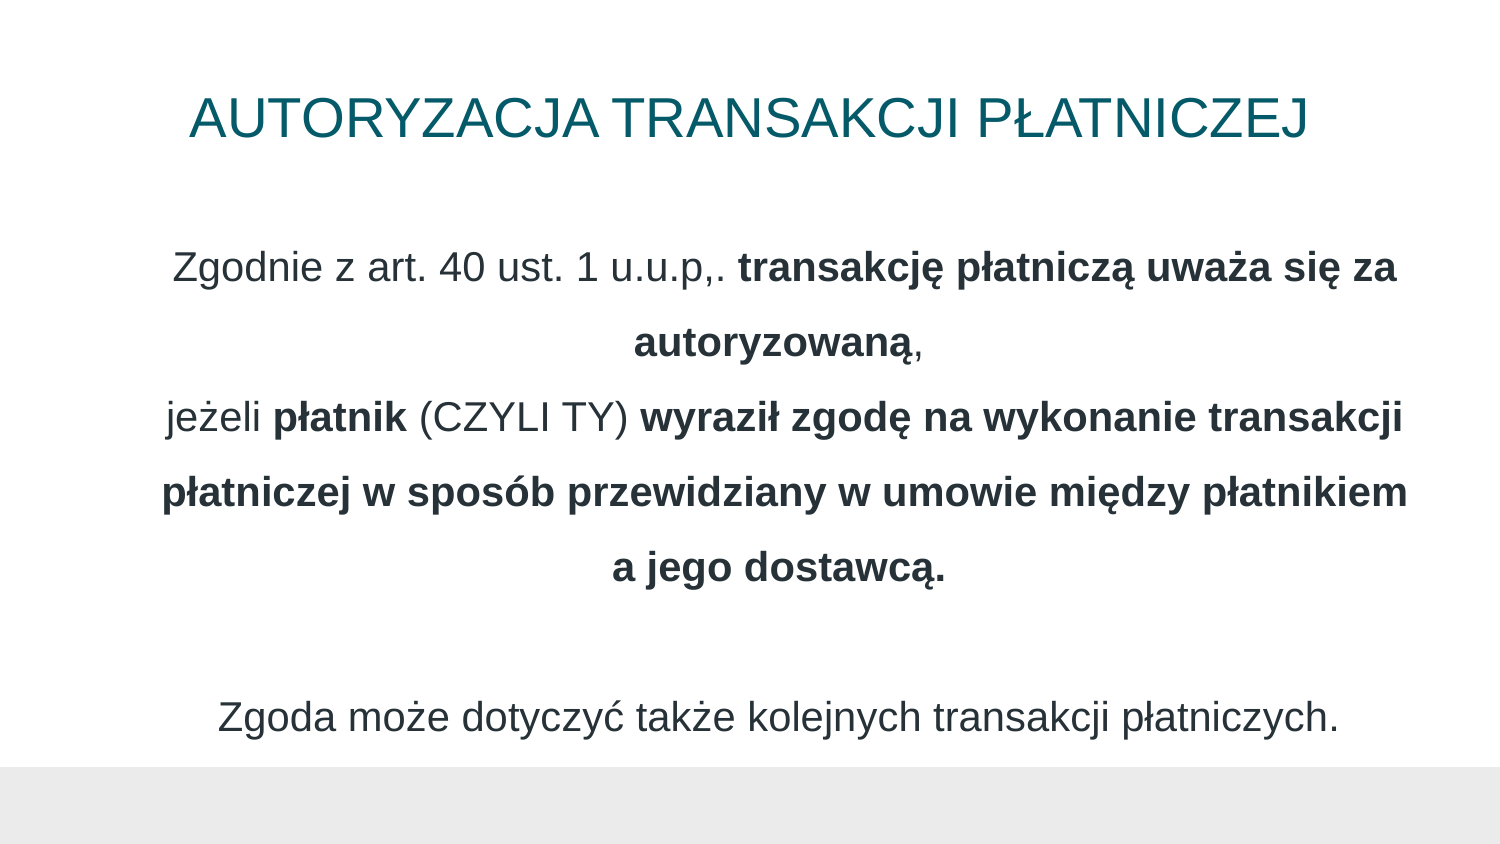

# AUTORYZACJA TRANSAKCJI PŁATNICZEJ
Zgodnie z art. 40 ust. 1 u.u.p,. transakcję płatniczą uważa się za autoryzowaną,
jeżeli płatnik (CZYLI TY) wyraził zgodę na wykonanie transakcji płatniczej w sposób przewidziany w umowie między płatnikiem a jego dostawcą.

Zgoda może dotyczyć także kolejnych transakcji płatniczych.